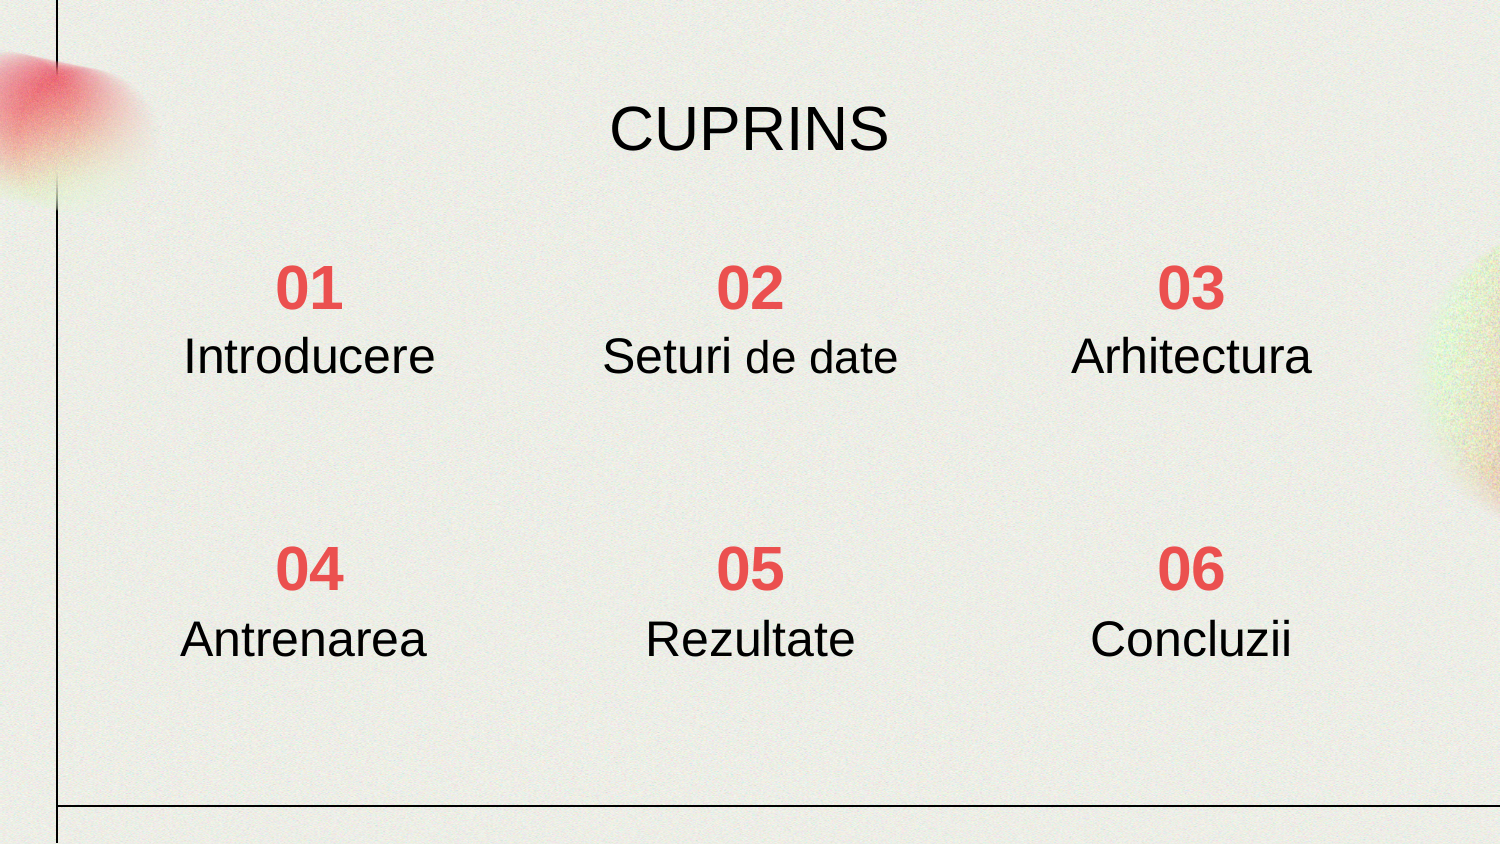

# CUPRINS
01
02
03
Introducere
Seturi de date
Arhitectura
04
05
06
Antrenarea
Rezultate
Concluzii